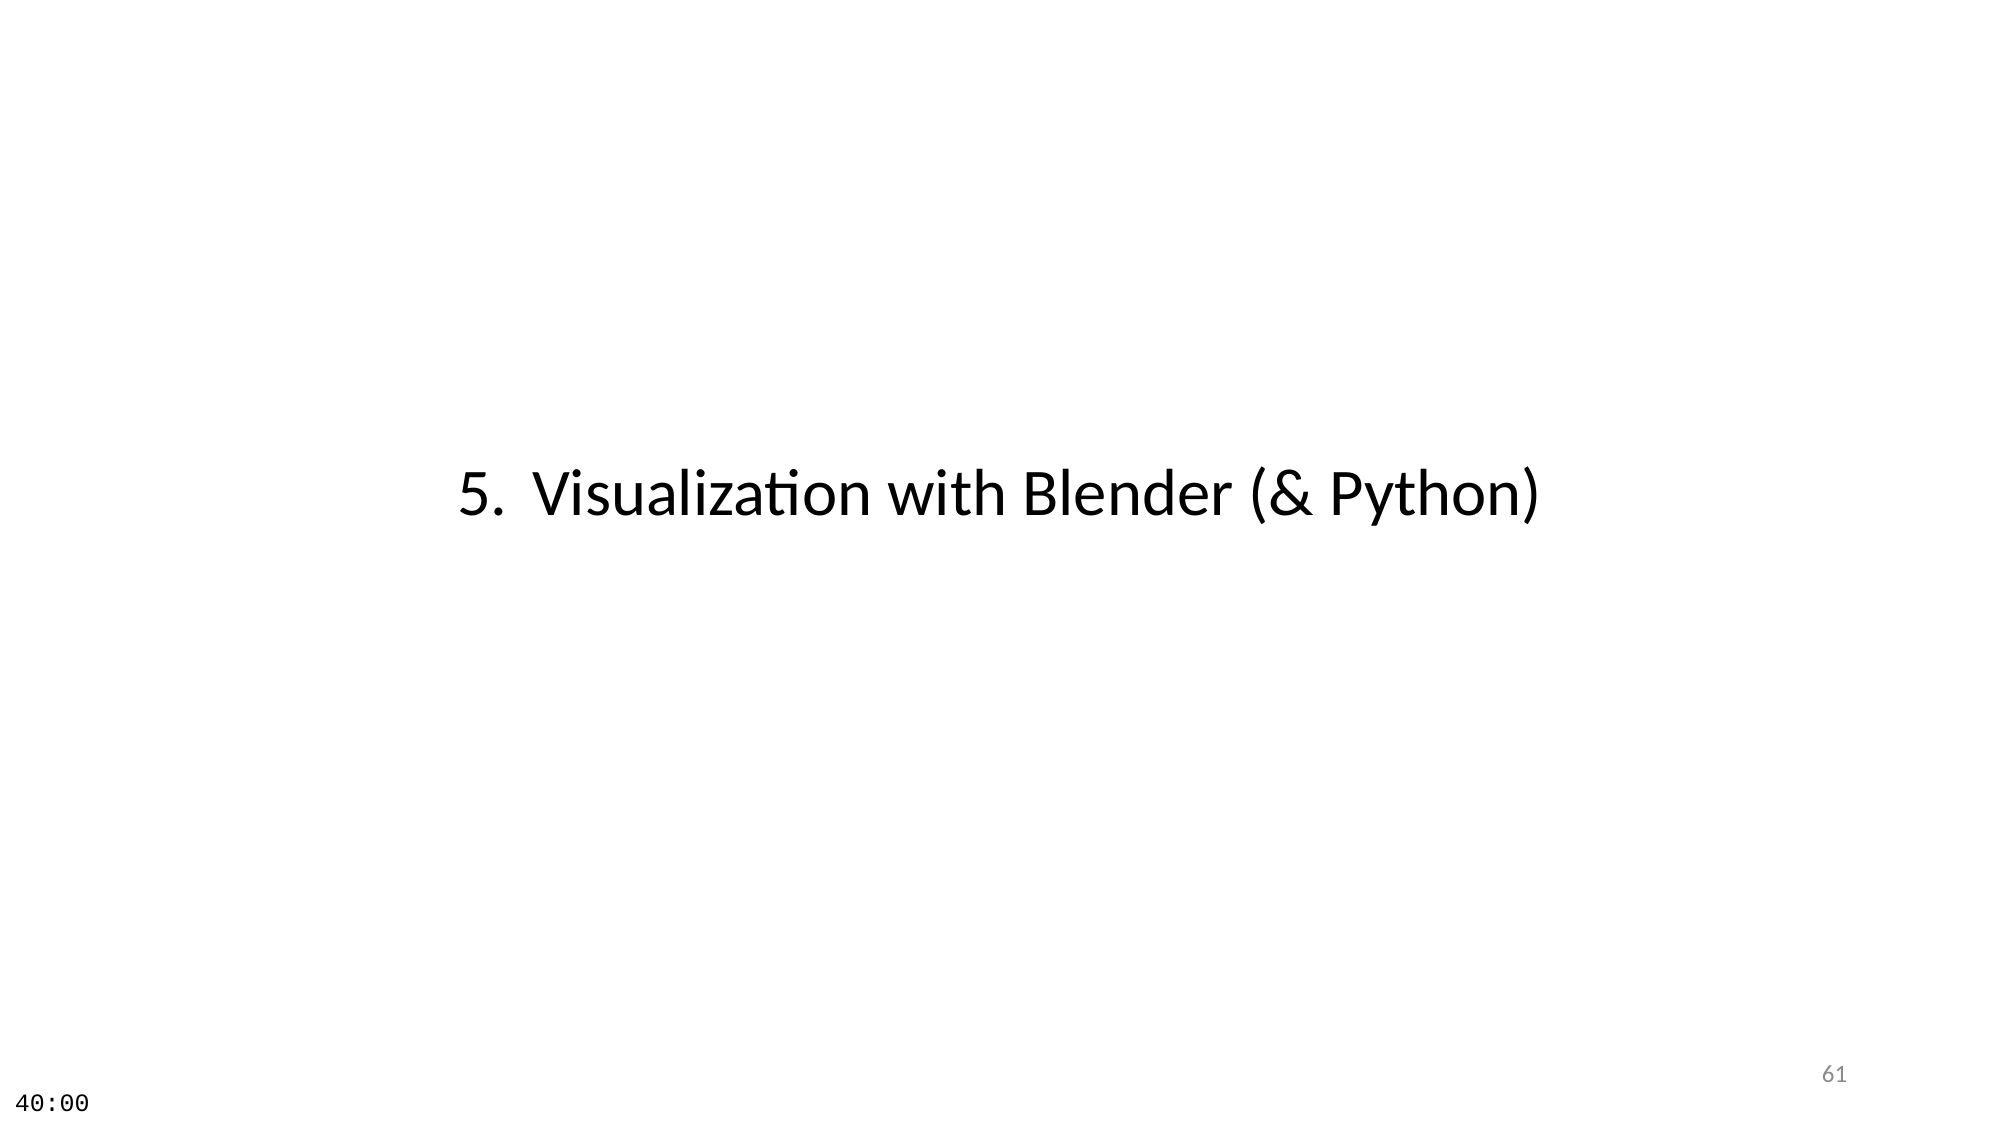

Visualization with Blender (& Python)
61
40:00